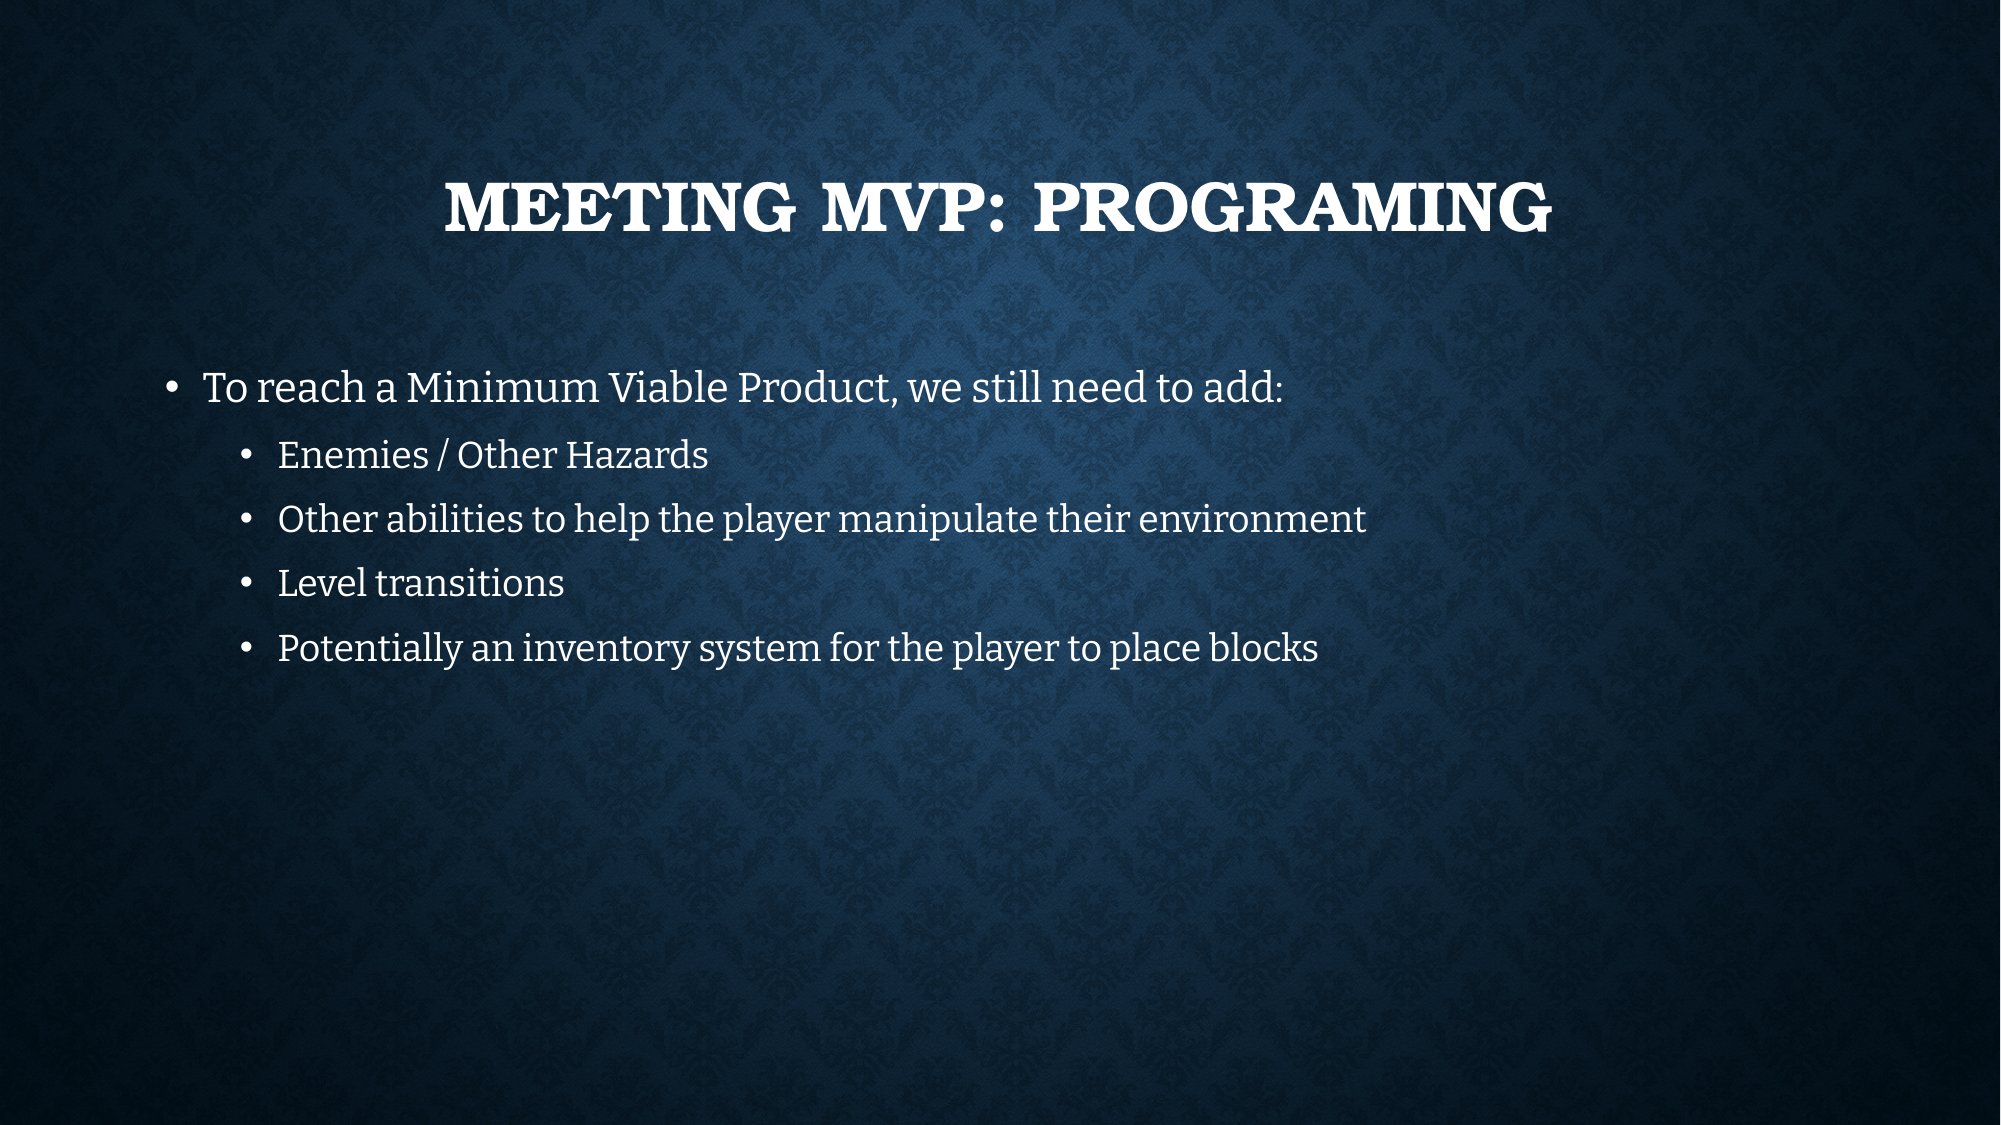

# Meeting MVP: Programing
To reach a Minimum Viable Product, we still need to add:
Enemies / Other Hazards
Other abilities to help the player manipulate their environment
Level transitions
Potentially an inventory system for the player to place blocks